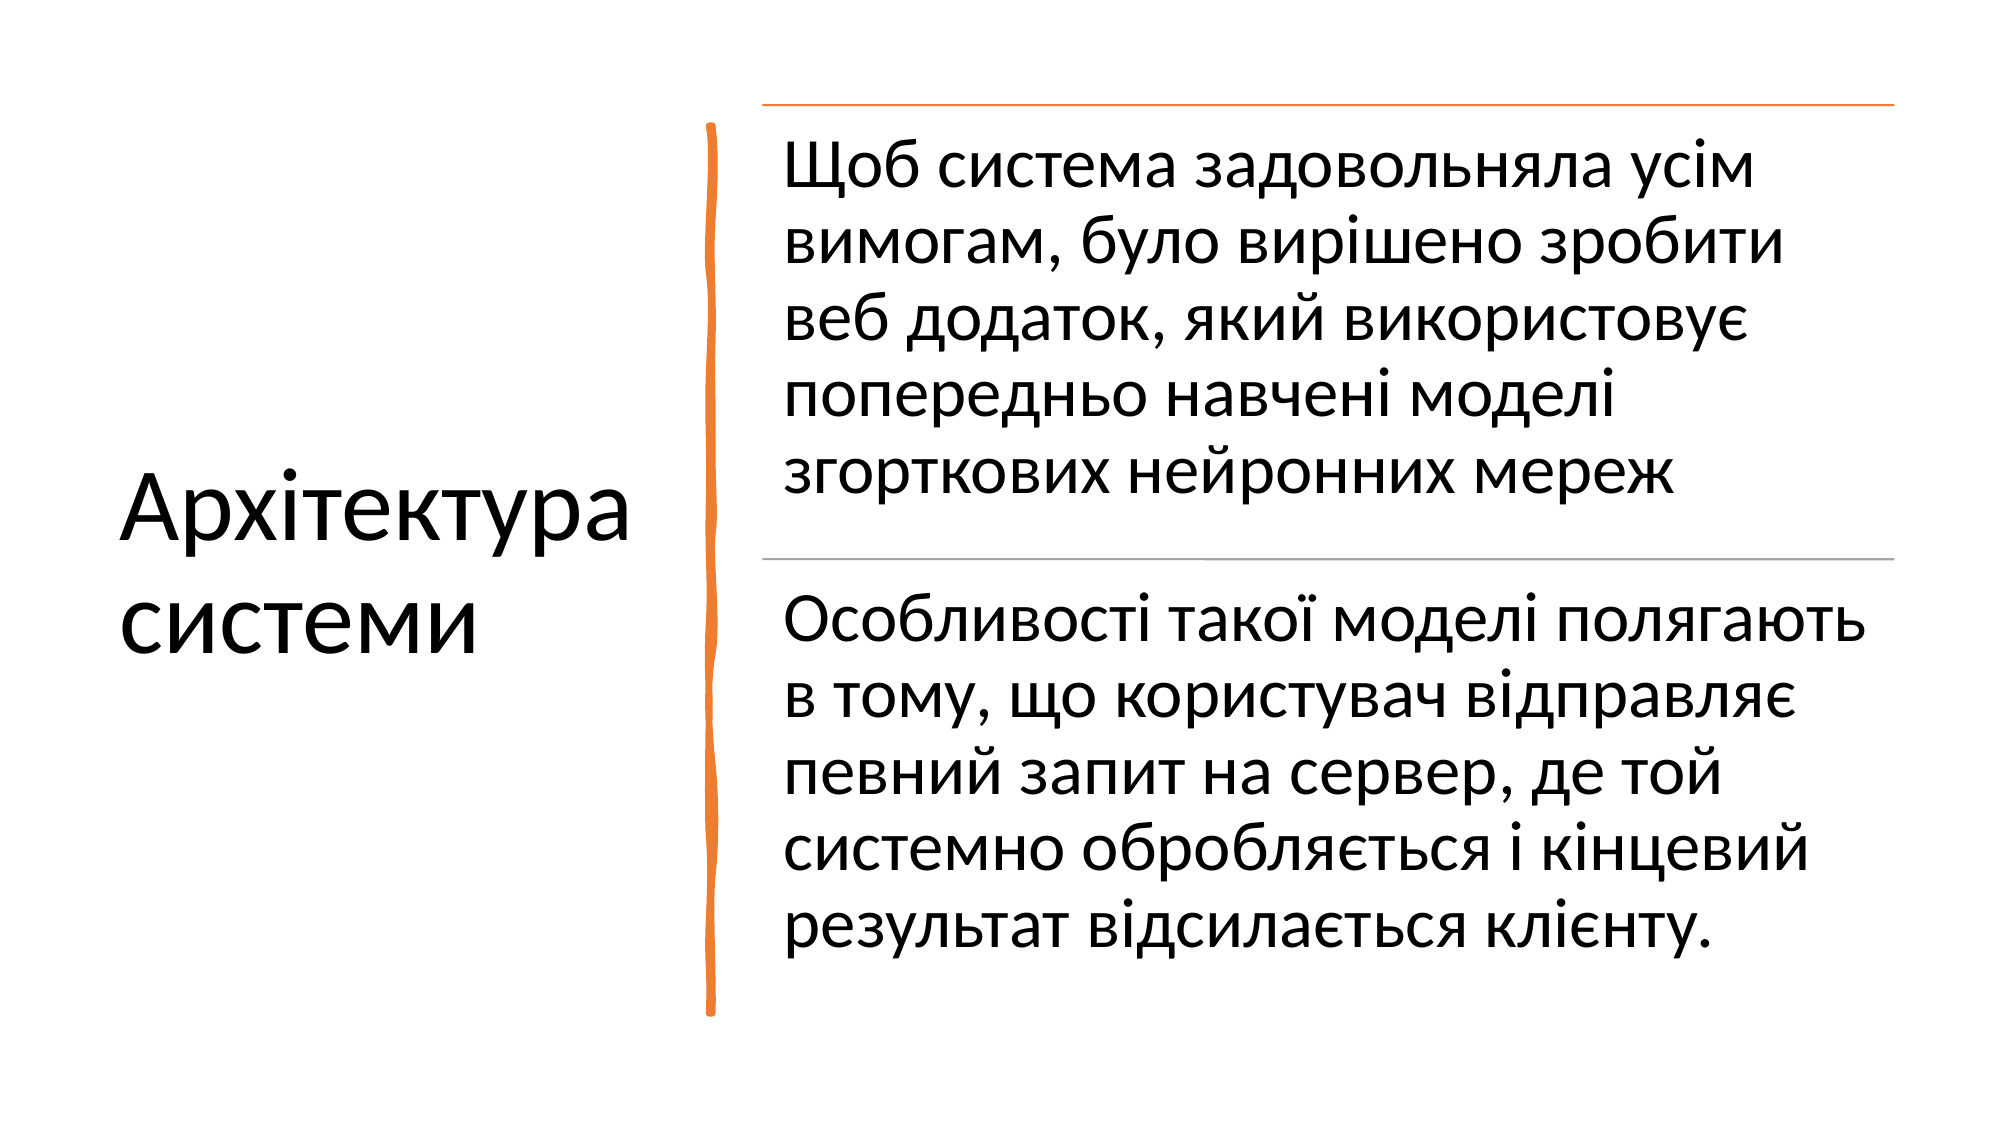

Щоб система задовольняла усім вимогам, було вирішено зробити веб додаток, який використовує попередньо навчені моделі згорткових нейронних мереж
Особливості такої моделі полягають в тому, що користувач відправляє певний запит на сервер, де той системно обробляється і кінцевий результат відсилається клієнту.
# Архітектура системи